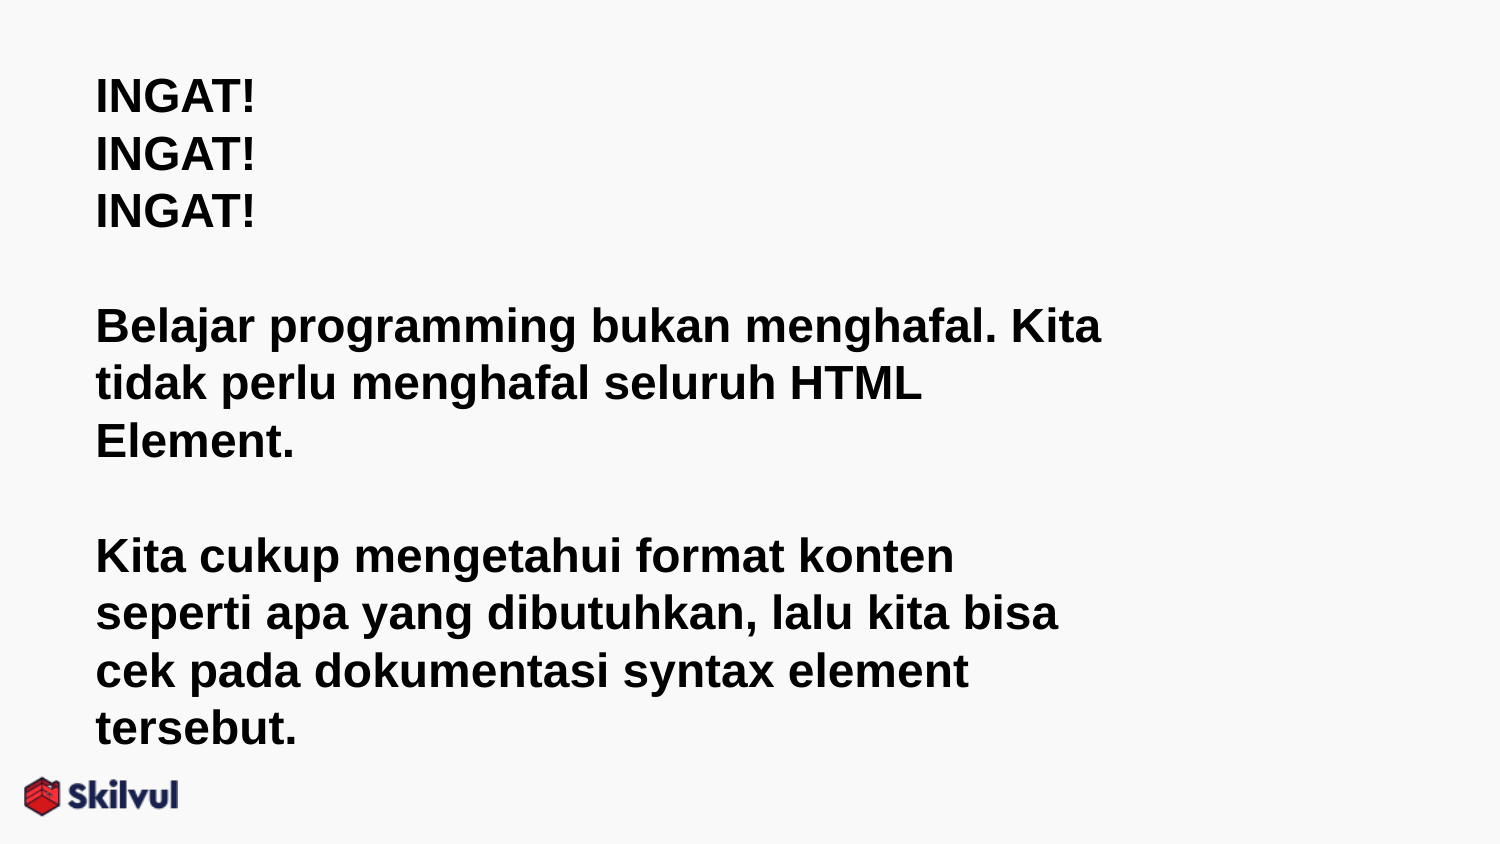

# INGAT!
INGAT!
INGAT!

Belajar programming bukan menghafal. Kita tidak perlu menghafal seluruh HTML Element.

Kita cukup mengetahui format konten seperti apa yang dibutuhkan, lalu kita bisa cek pada dokumentasi syntax element tersebut.